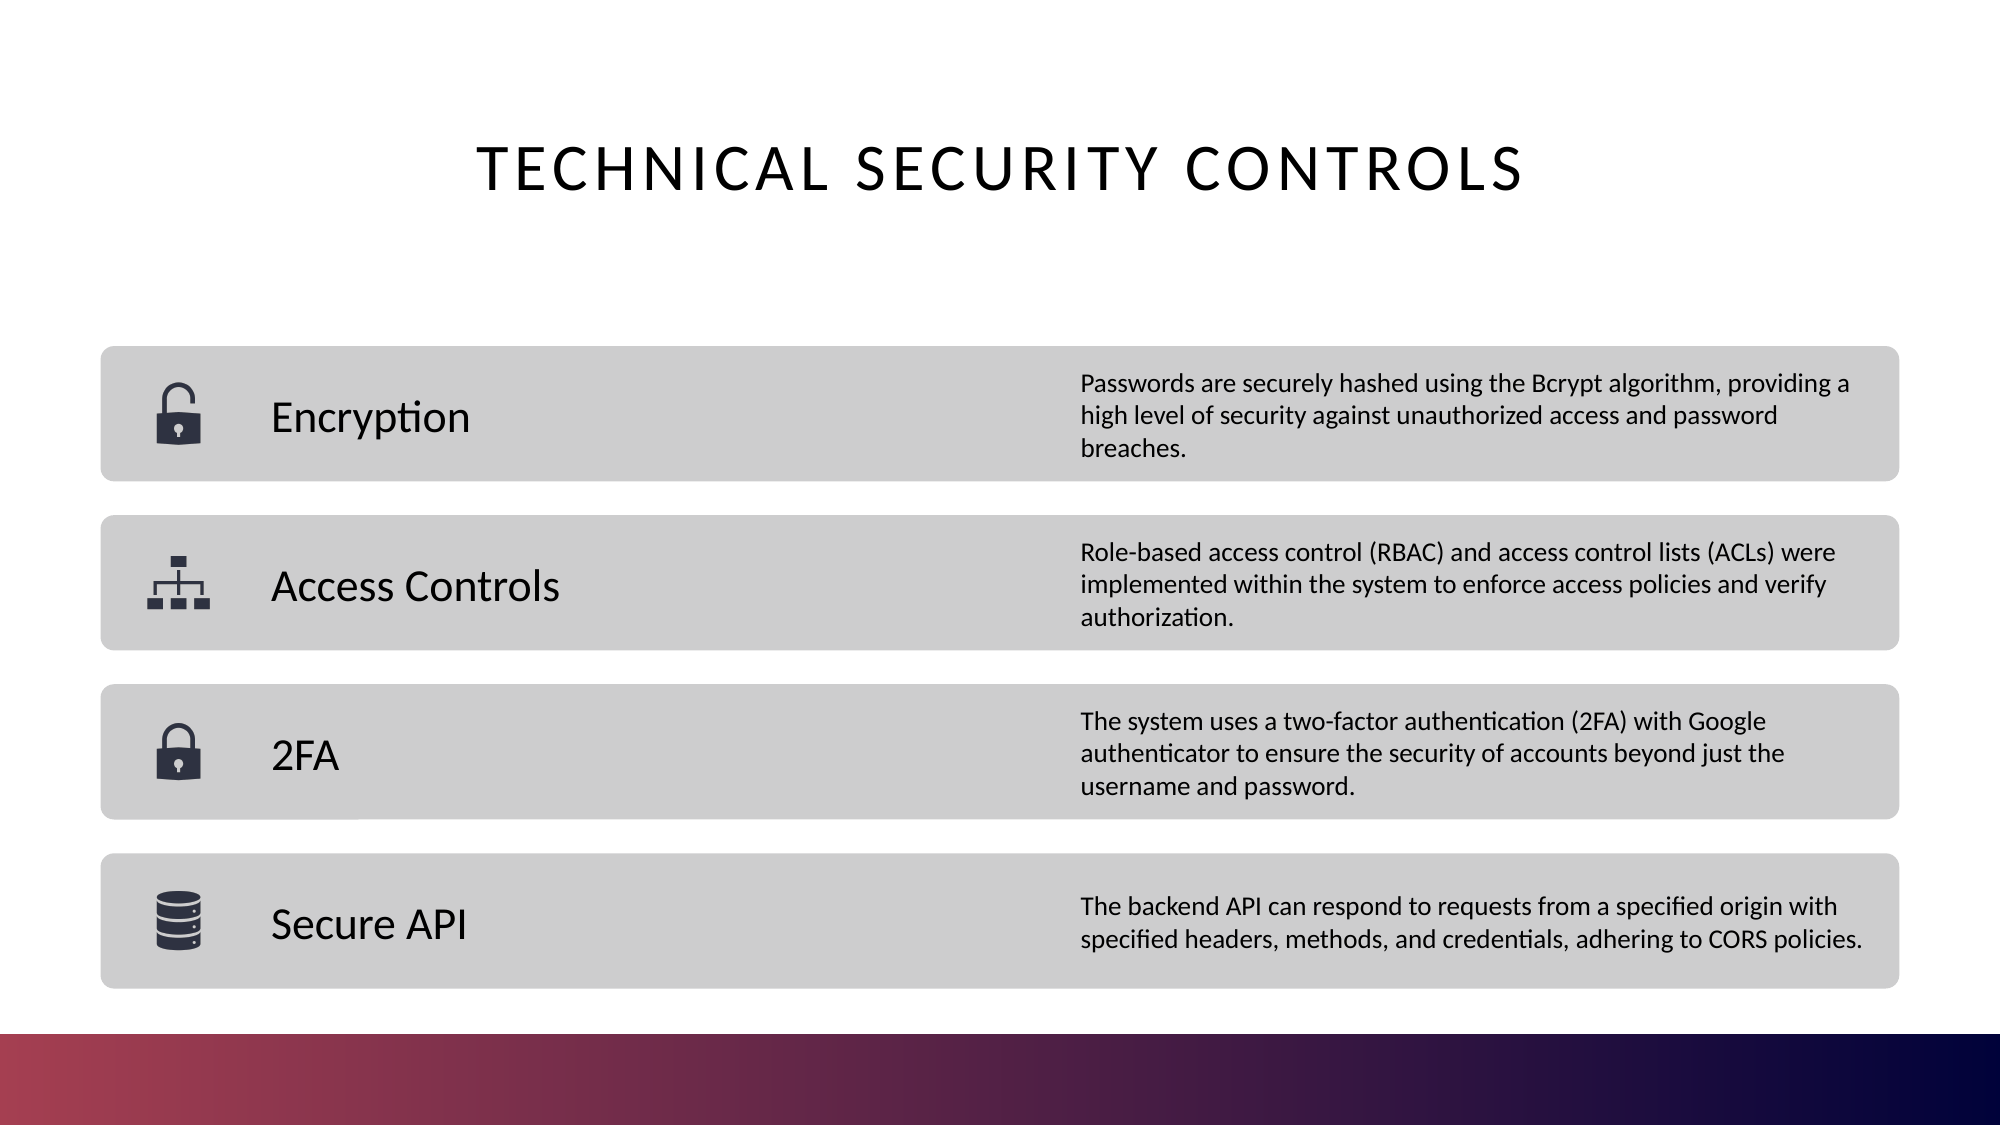

# TECHNICAL SECURITY CONTROLS
Encryption
Passwords are securely hashed using the Bcrypt algorithm, providing a high level of security against unauthorized access and password breaches.
Access Controls
Role-based access control (RBAC) and access control lists (ACLs) were implemented within the system to enforce access policies and verify authorization.
2FA
The system uses a two-factor authentication (2FA) with Google authenticator to ensure the security of accounts beyond just the username and password.
Secure API
The backend API can respond to requests from a specified origin with specified headers, methods, and credentials, adhering to CORS policies.